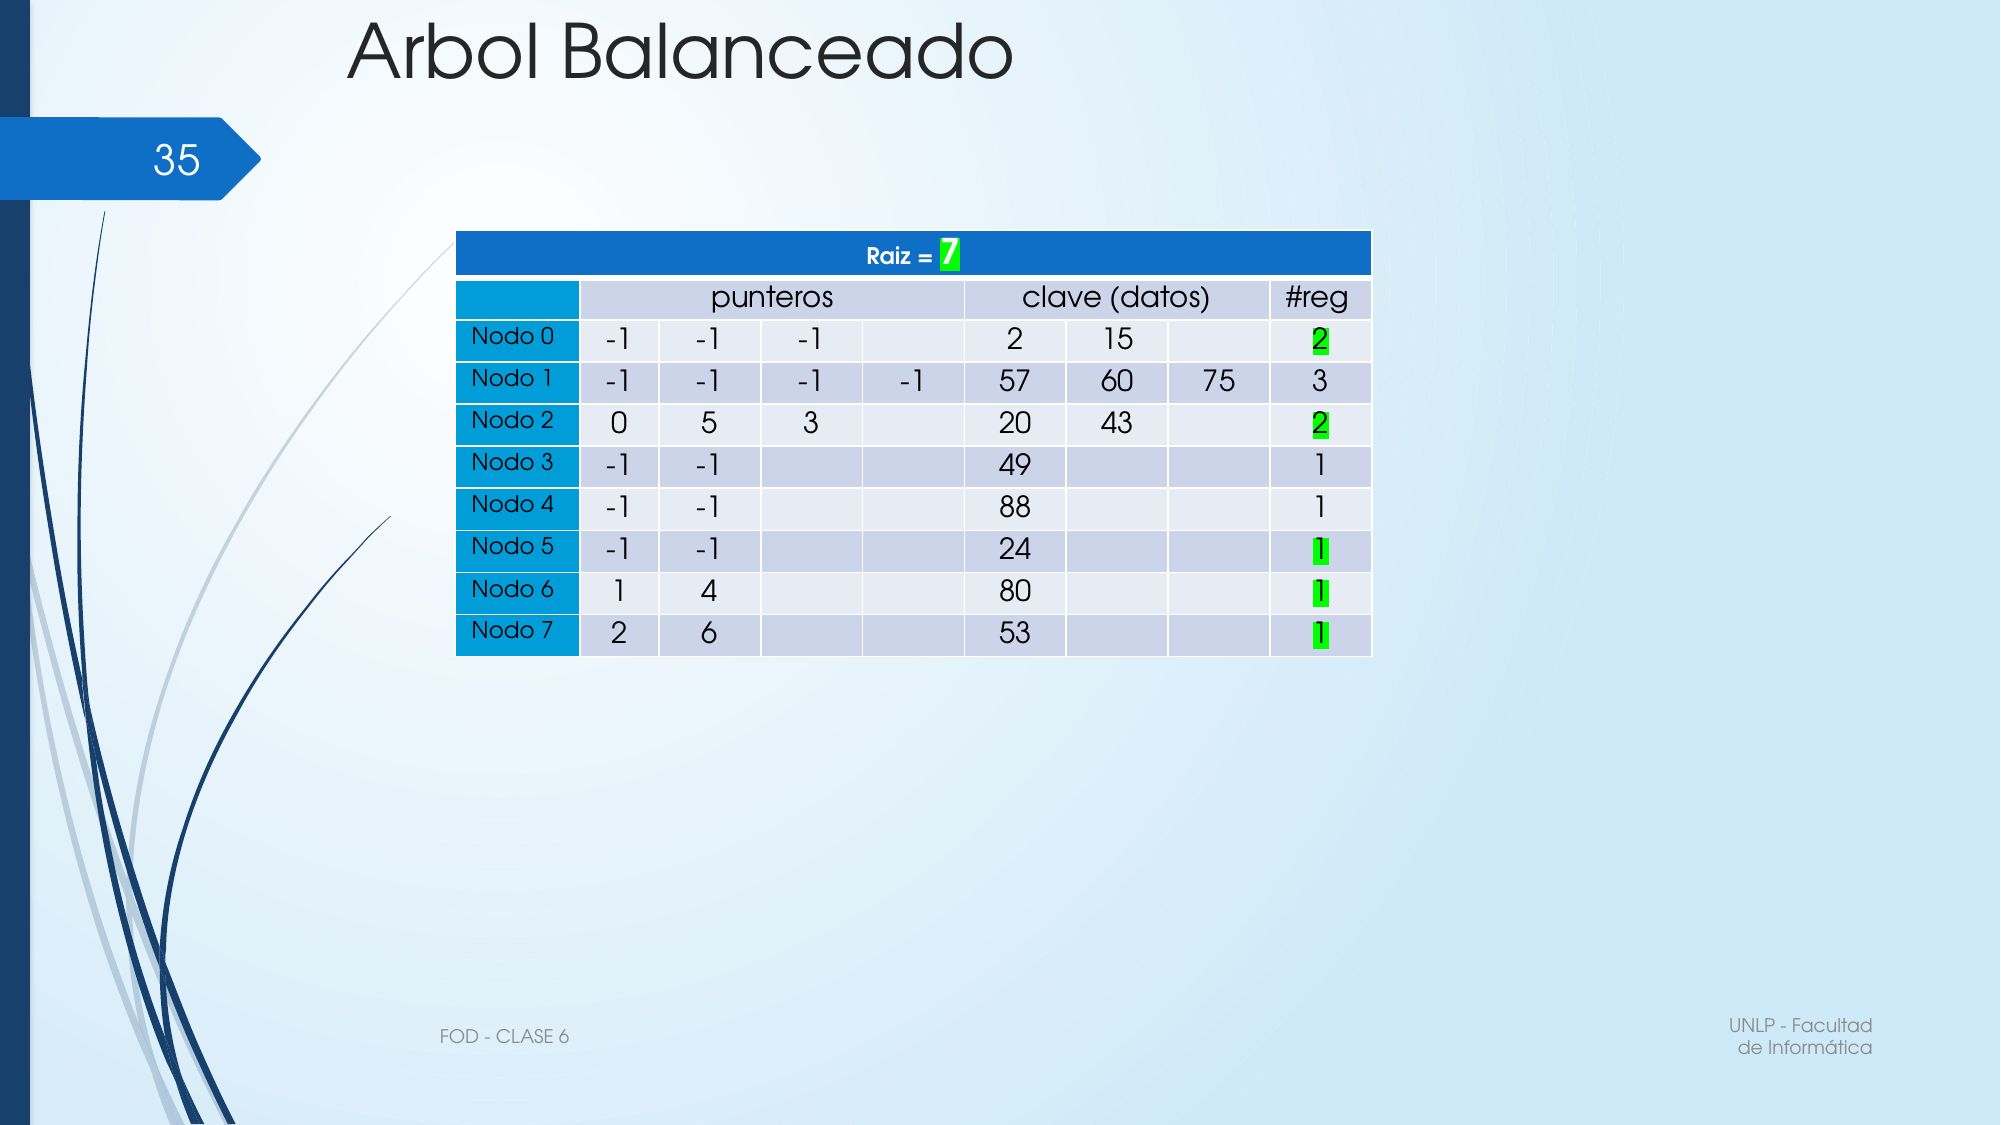

# Arbol Balanceado
35
| Raiz = 7 |  |  |  |  |  |  |  |  |
| --- | --- | --- | --- | --- | --- | --- | --- | --- |
|  | punteros |  |  |  | clave (datos) |  |  | #reg |
| Nodo 0 | -1 | -1 | -1 |  | 2 | 15 |  | 2 |
| Nodo 1 | -1 | -1 | -1 | -1 | 57 | 60 | 75 | 3 |
| Nodo 2 | 0 | 5 | 3 |  | 20 | 43 |  | 2 |
| Nodo 3 | -1 | -1 |  |  | 49 |  |  | 1 |
| Nodo 4 | -1 | -1 |  |  | 88 |  |  | 1 |
| Nodo 5 | -1 | -1 |  |  | 24 |  |  | 1 |
| Nodo 6 | 1 | 4 |  |  | 80 |  |  | 1 |
| Nodo 7 | 2 | 6 |  |  | 53 |  |  | 1 |
UNLP - Facultad de Informática
FOD - CLASE 6